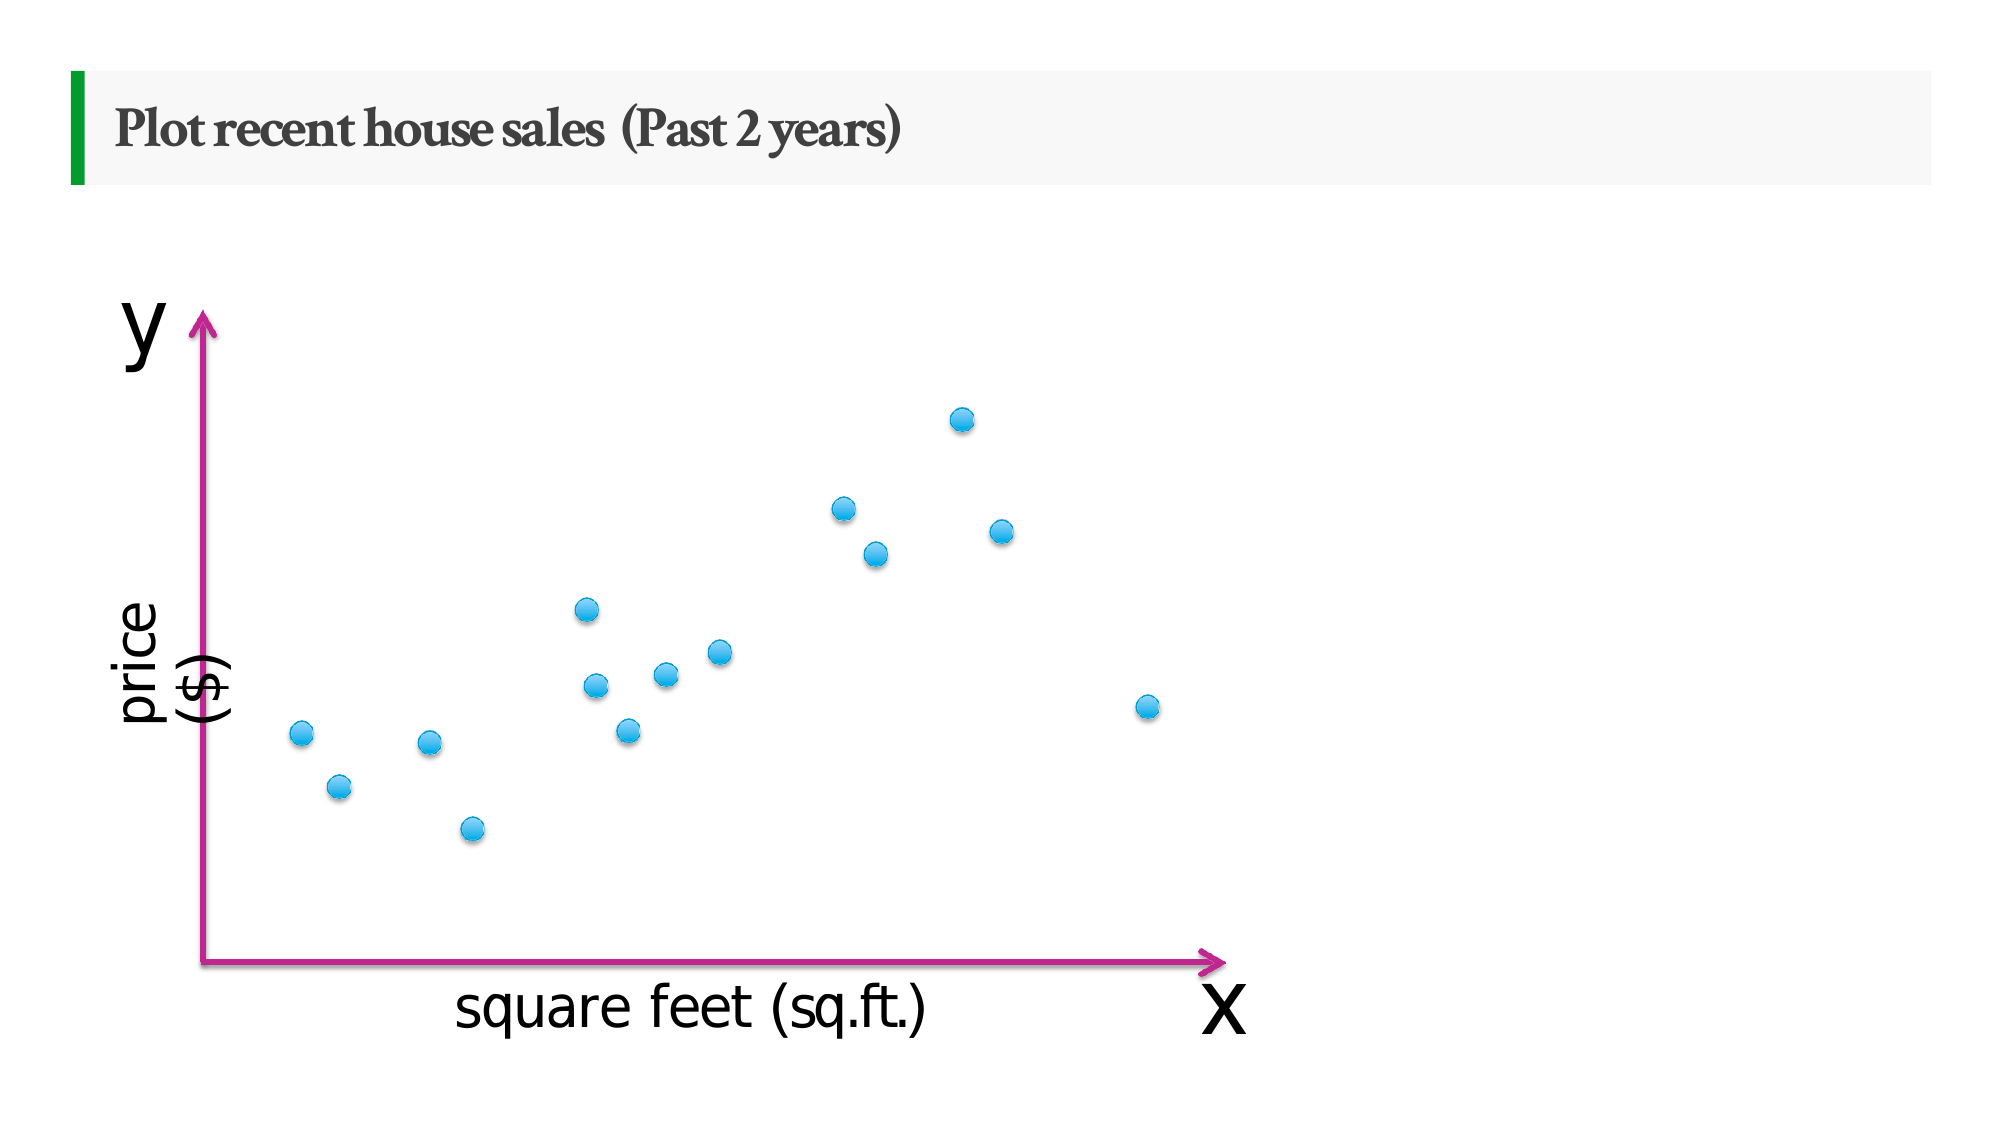

# Plot recent house sales  (Past 2 years)
y

price ($)

x

square feet (sq.ft.)